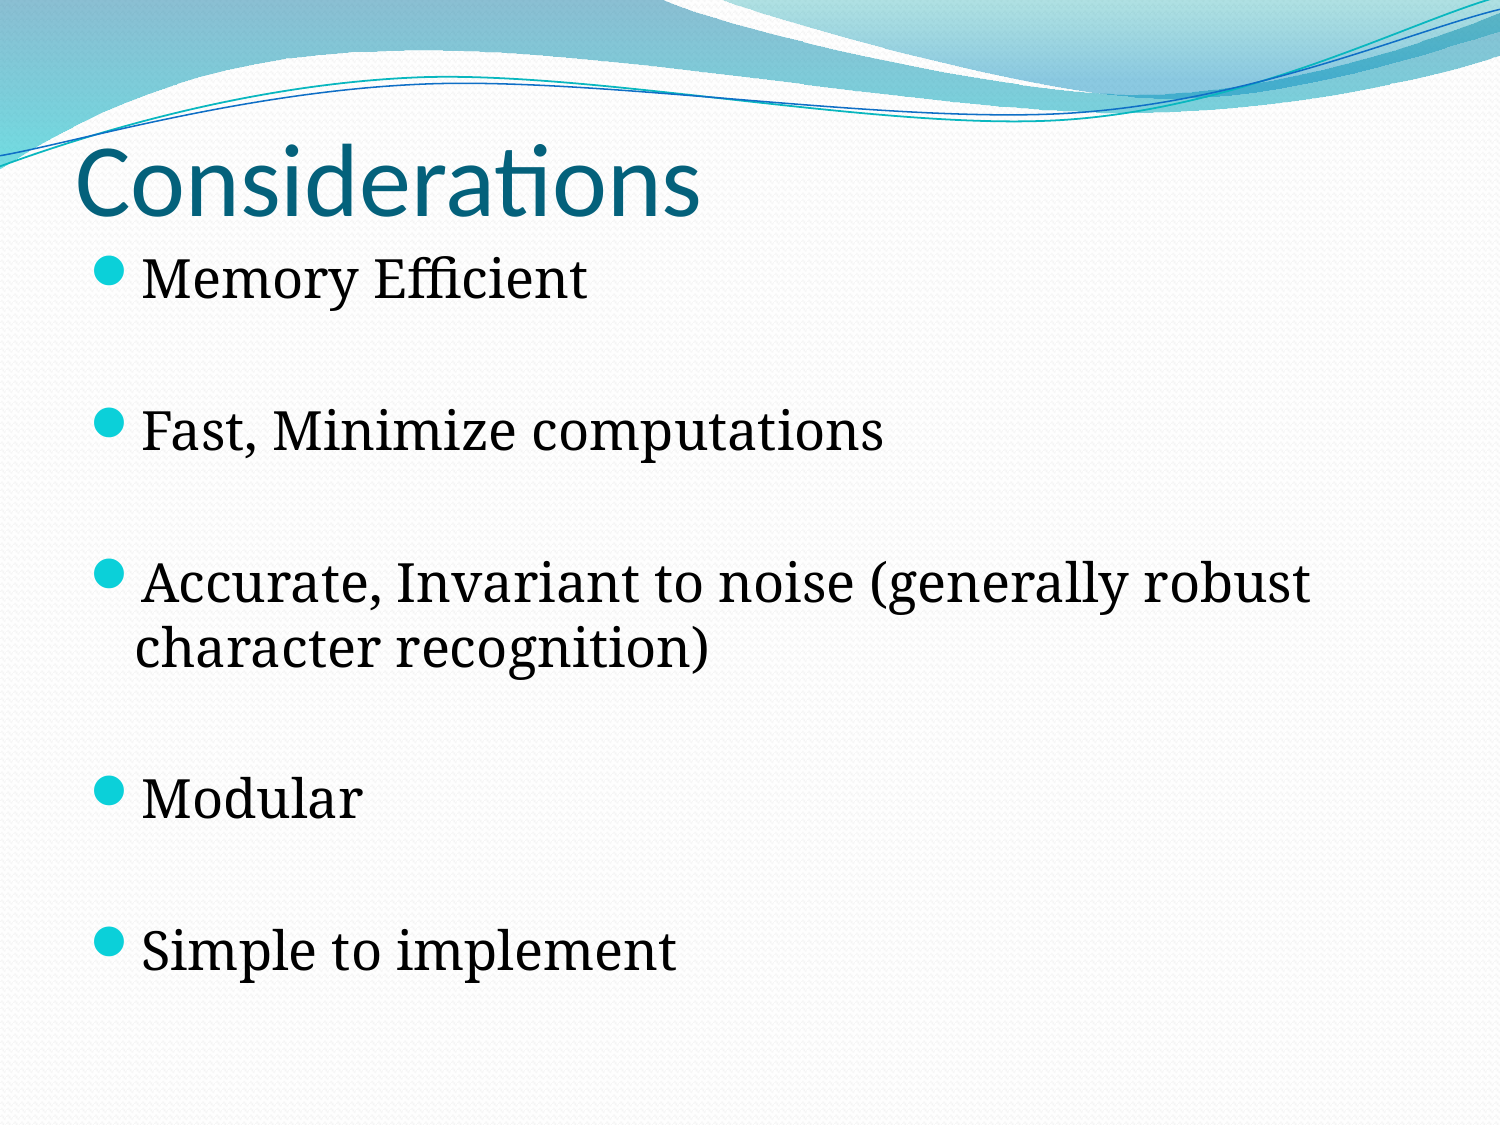

# Considerations
Memory Efficient

Fast, Minimize computations

Accurate, Invariant to noise (generally robust character recognition)

Modular

Simple to implement